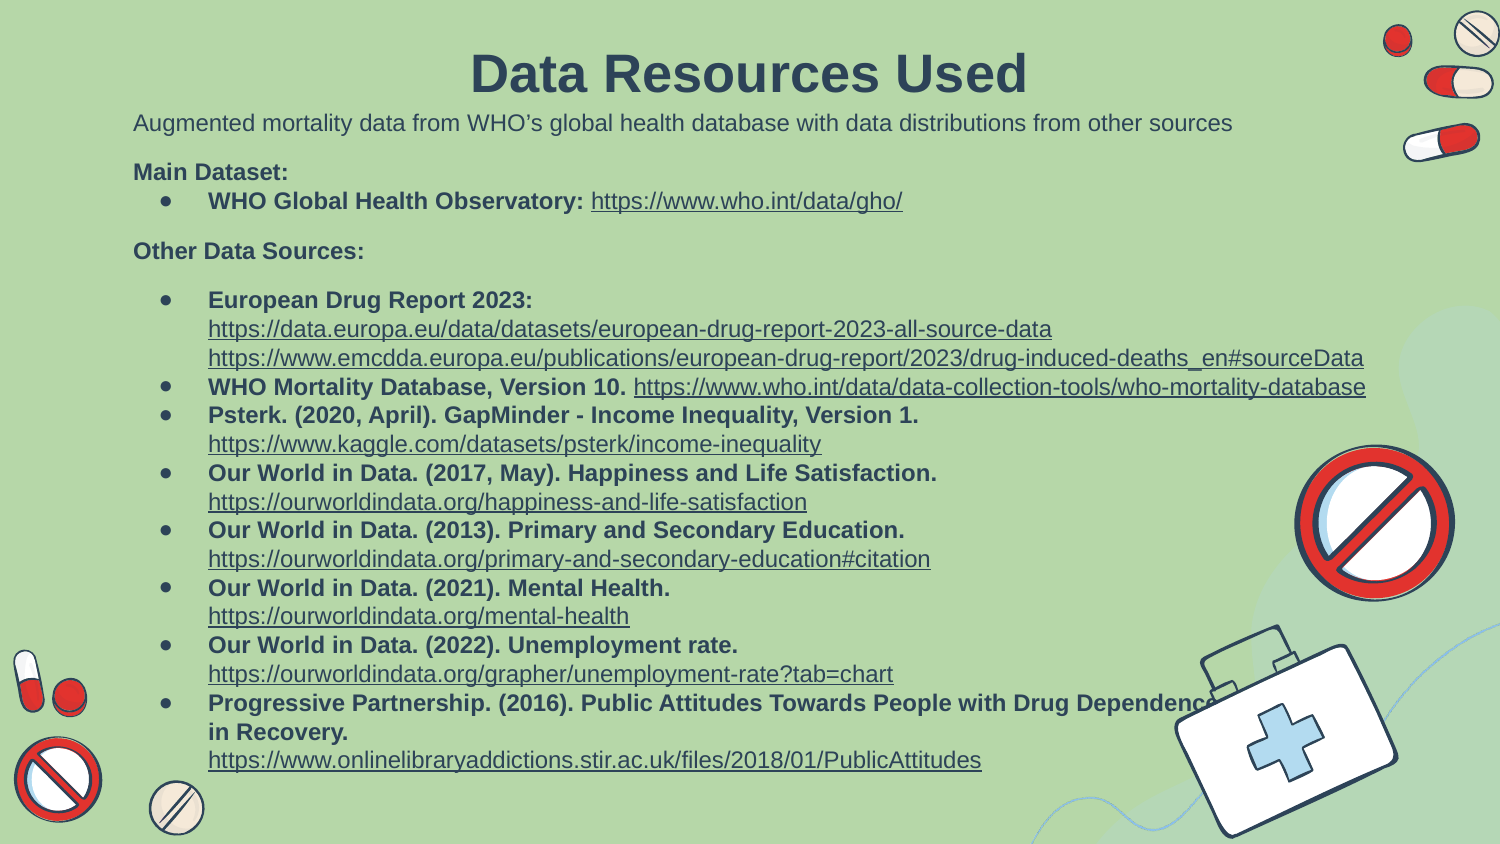

# Data Resources Used
Augmented mortality data from WHO’s global health database with data distributions from other sources
Main Dataset:
WHO Global Health Observatory: https://www.who.int/data/gho/
Other Data Sources:
European Drug Report 2023: https://data.europa.eu/data/datasets/european-drug-report-2023-all-source-data
https://www.emcdda.europa.eu/publications/european-drug-report/2023/drug-induced-deaths_en#sourceData
WHO Mortality Database, Version 10. https://www.who.int/data/data-collection-tools/who-mortality-database
Psterk. (2020, April). GapMinder - Income Inequality, Version 1.
https://www.kaggle.com/datasets/psterk/income-inequality
Our World in Data. (2017, May). Happiness and Life Satisfaction.
https://ourworldindata.org/happiness-and-life-satisfaction
Our World in Data. (2013). Primary and Secondary Education.
https://ourworldindata.org/primary-and-secondary-education#citation
Our World in Data. (2021). Mental Health.
https://ourworldindata.org/mental-health
Our World in Data. (2022). Unemployment rate.
https://ourworldindata.org/grapher/unemployment-rate?tab=chart
Progressive Partnership. (2016). Public Attitudes Towards People with Drug Dependence and People in Recovery.
https://www.onlinelibraryaddictions.stir.ac.uk/files/2018/01/PublicAttitudes